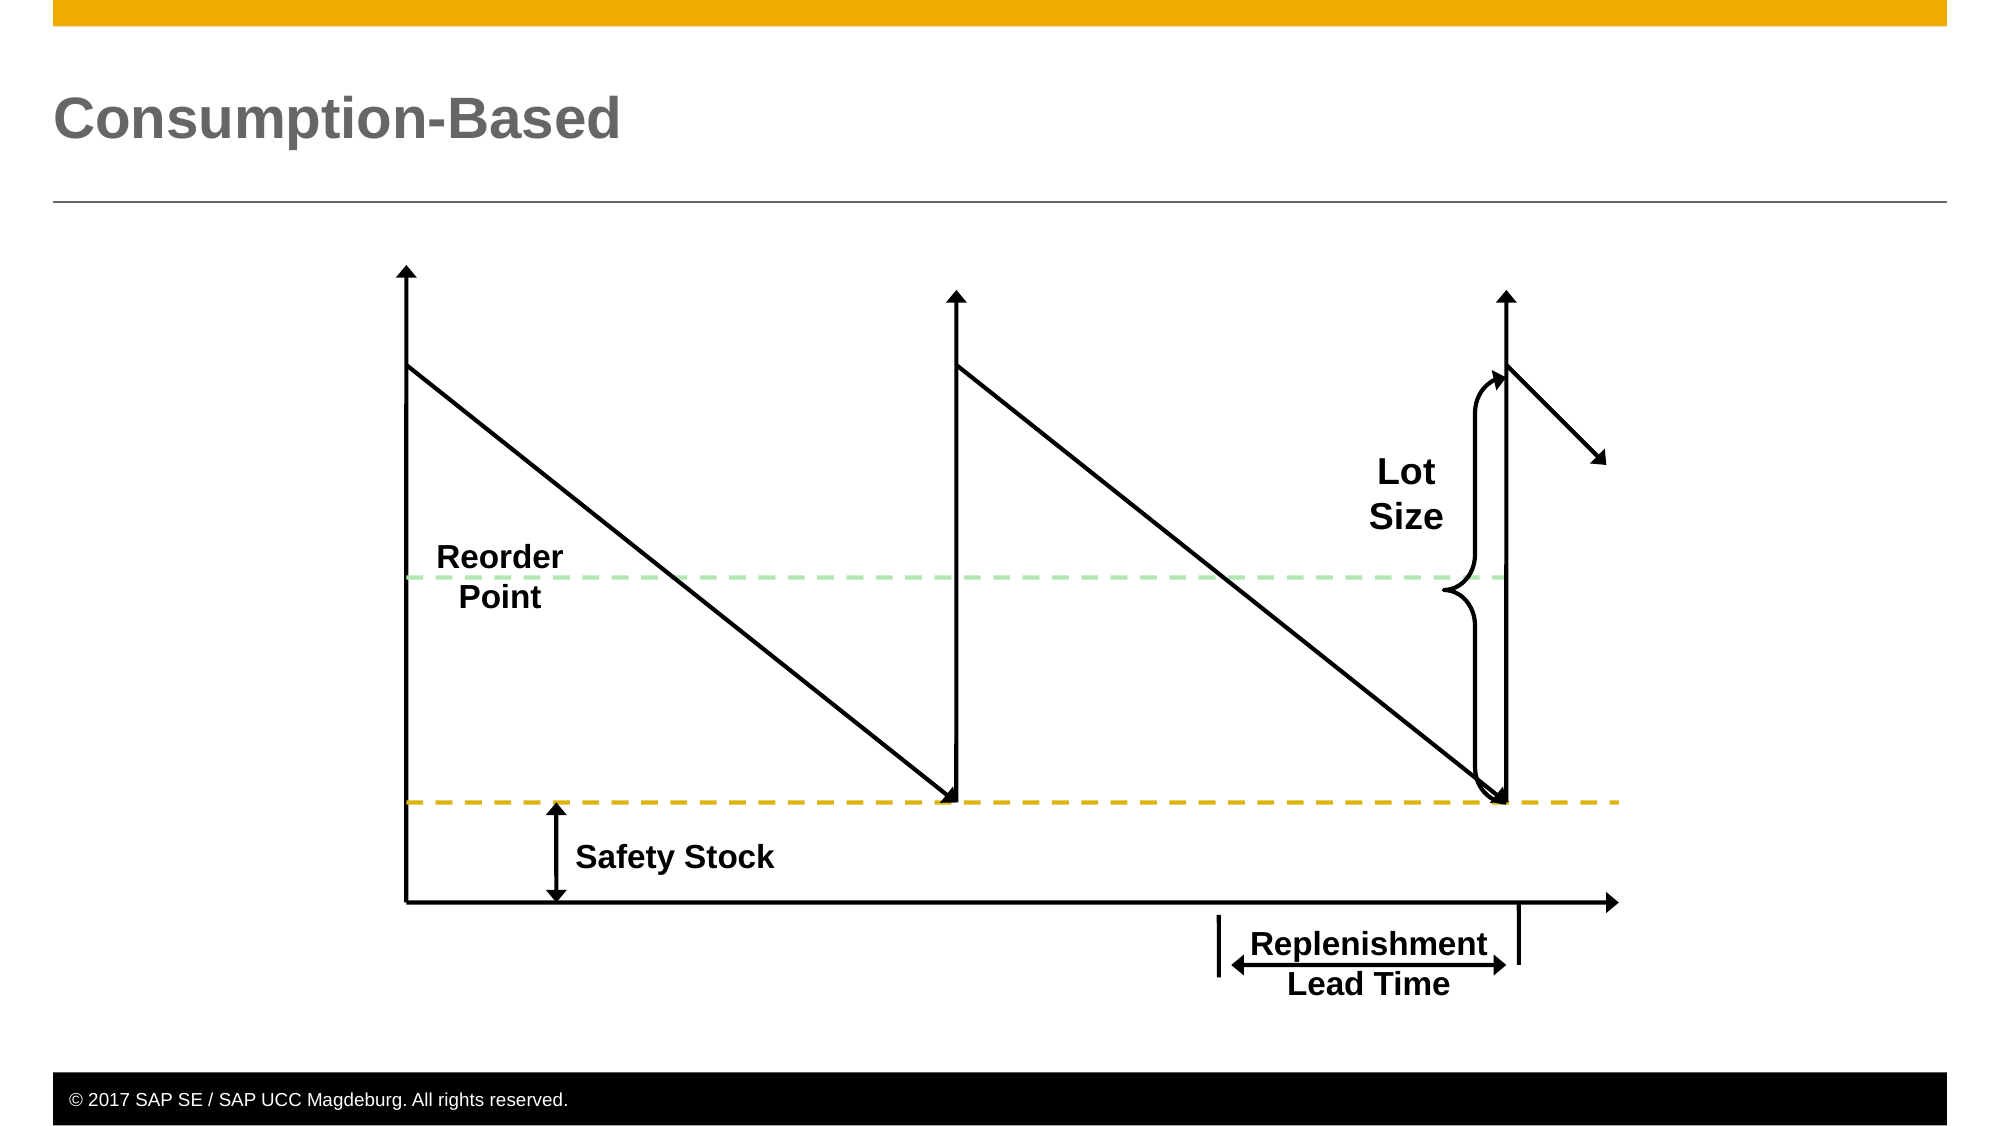

# Consumption-Based

Lot Size
Reorder Point

Safety Stock

Replenishment Lead Time